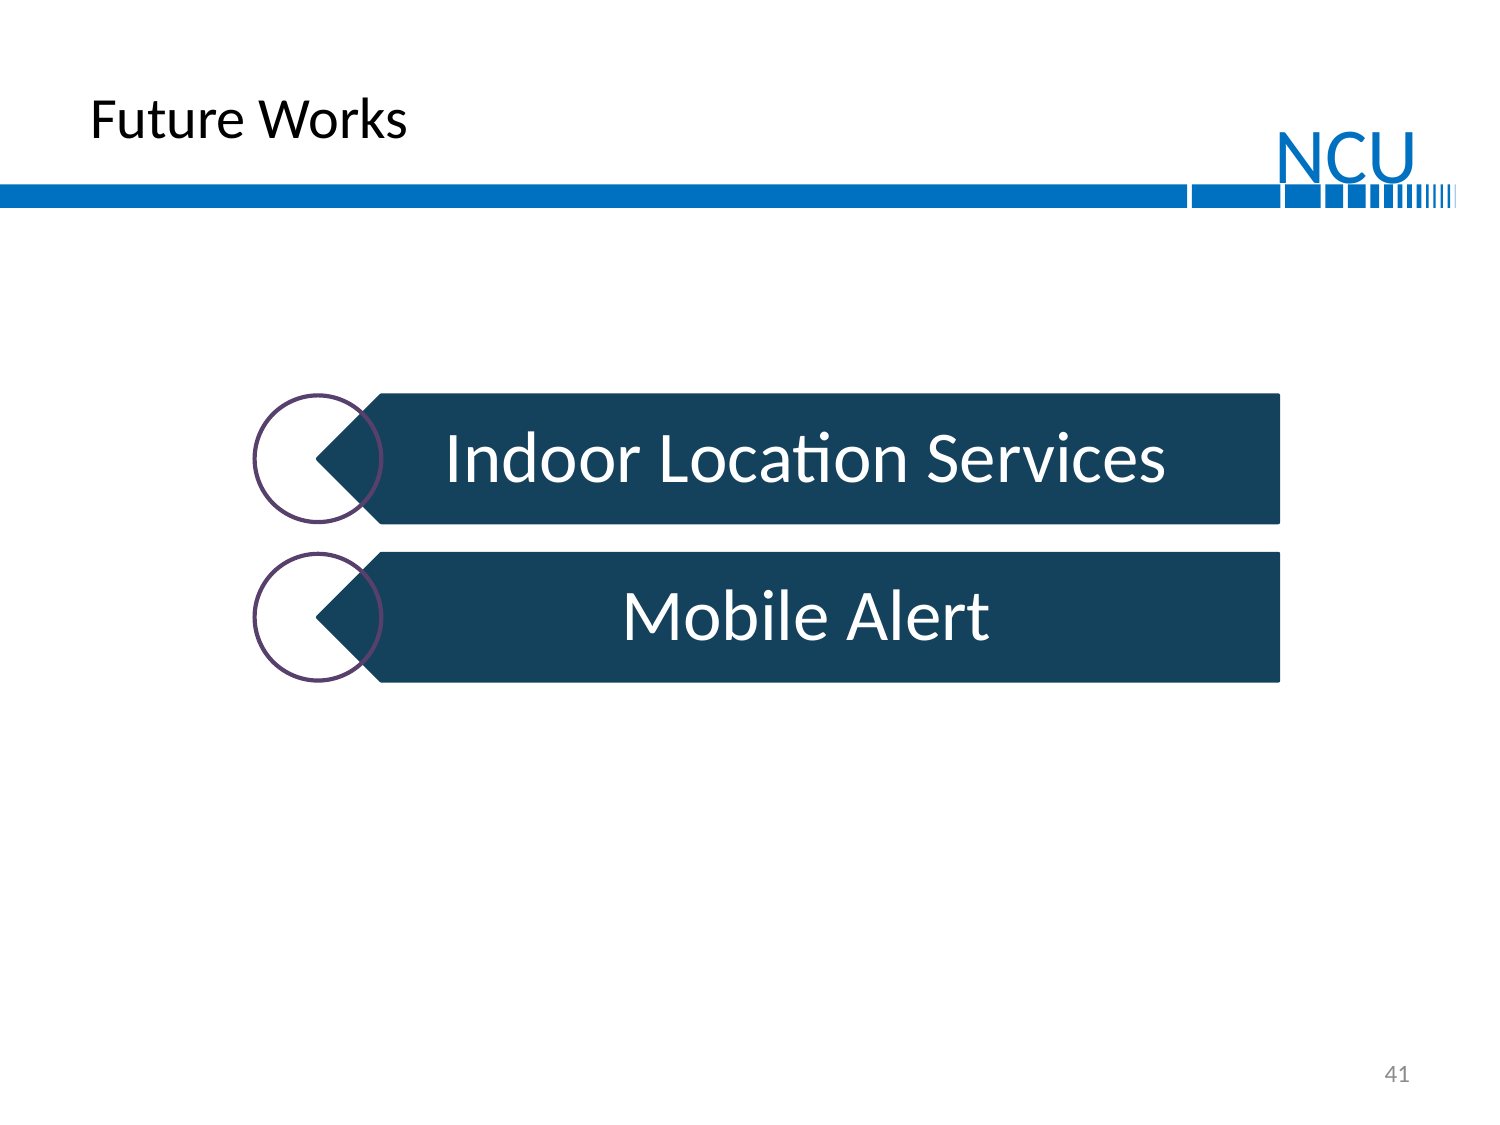

# Future Works
Indoor Location Services
Mobile Alert

41